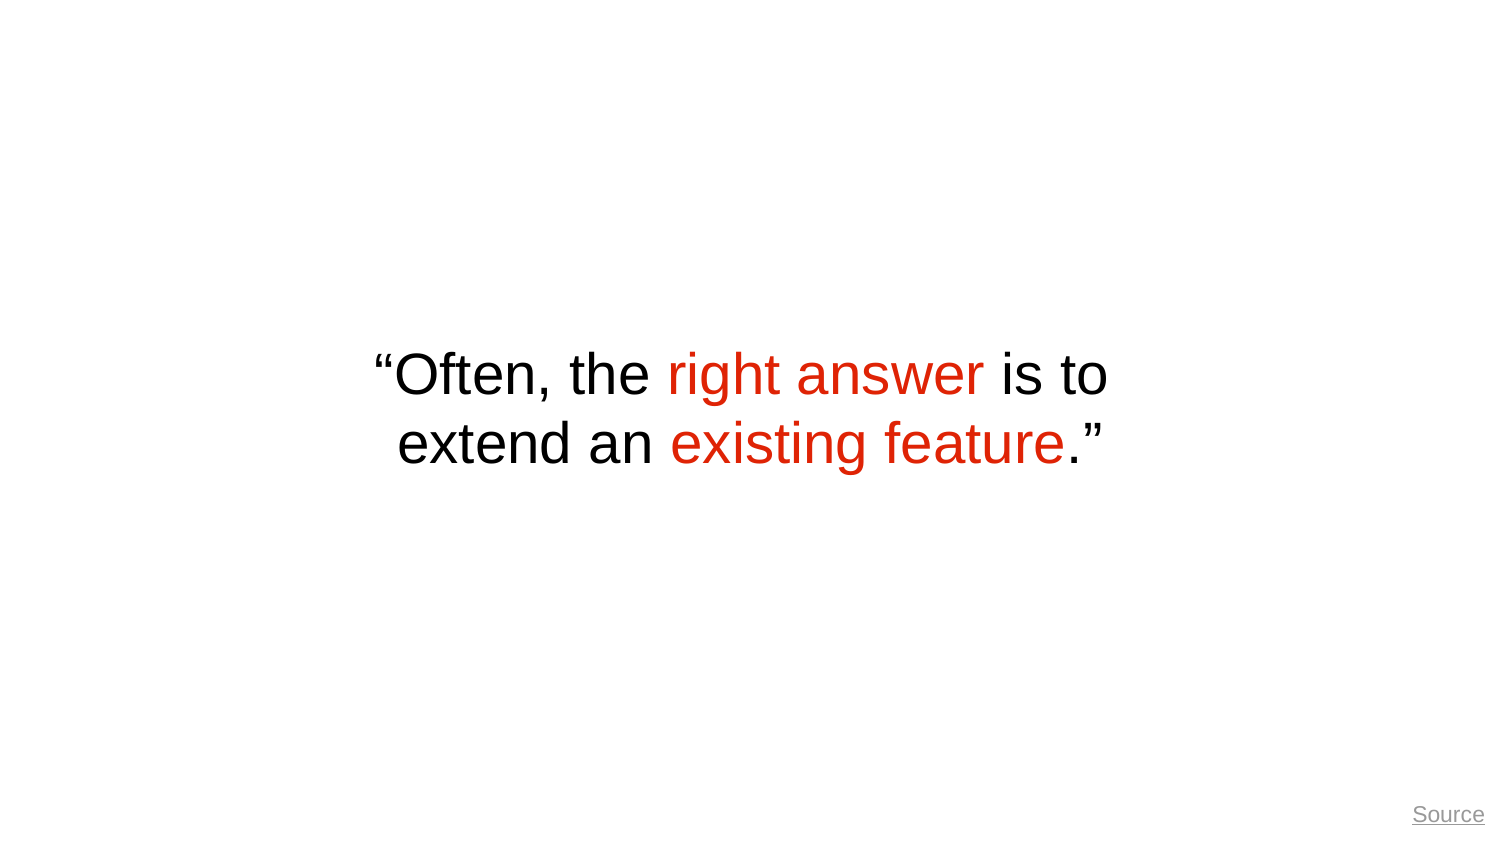

# “Often, the right answer is to
extend an existing feature.”
Source